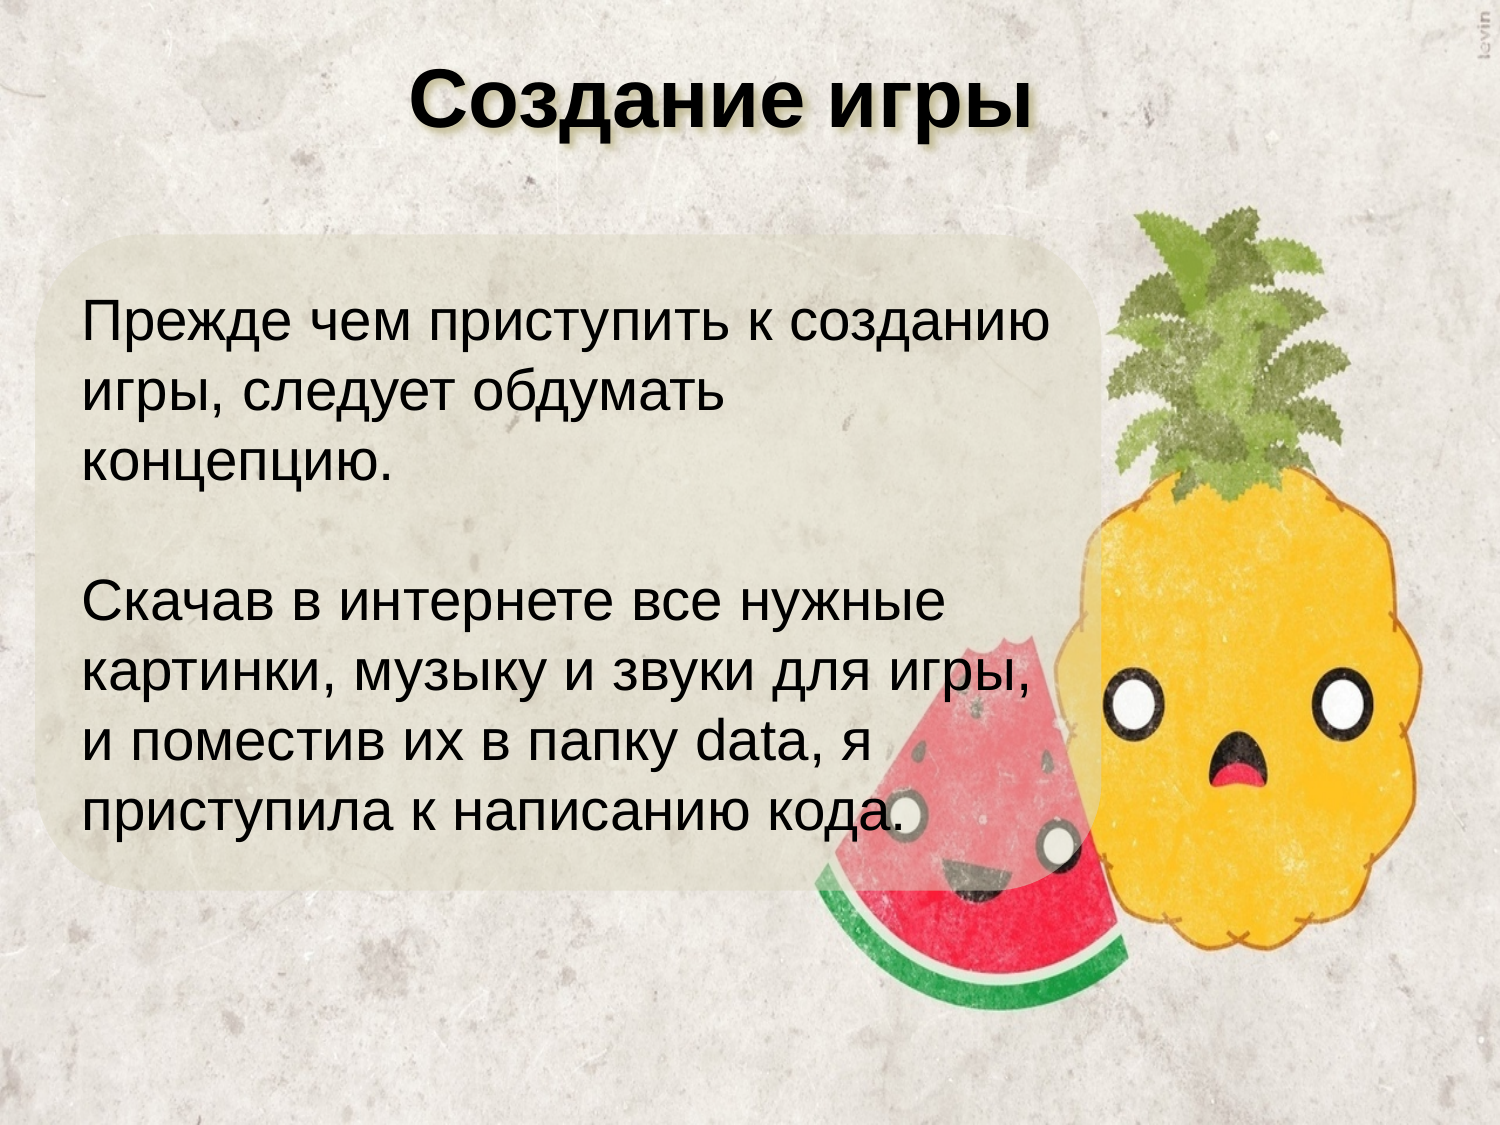

# Создание игры
Прежде чем приступить к созданию игры, следует обдумать концепцию.

Скачав в интернете все нужные картинки, музыку и звуки для игры, и поместив их в папку data, я приступила к написанию кода.